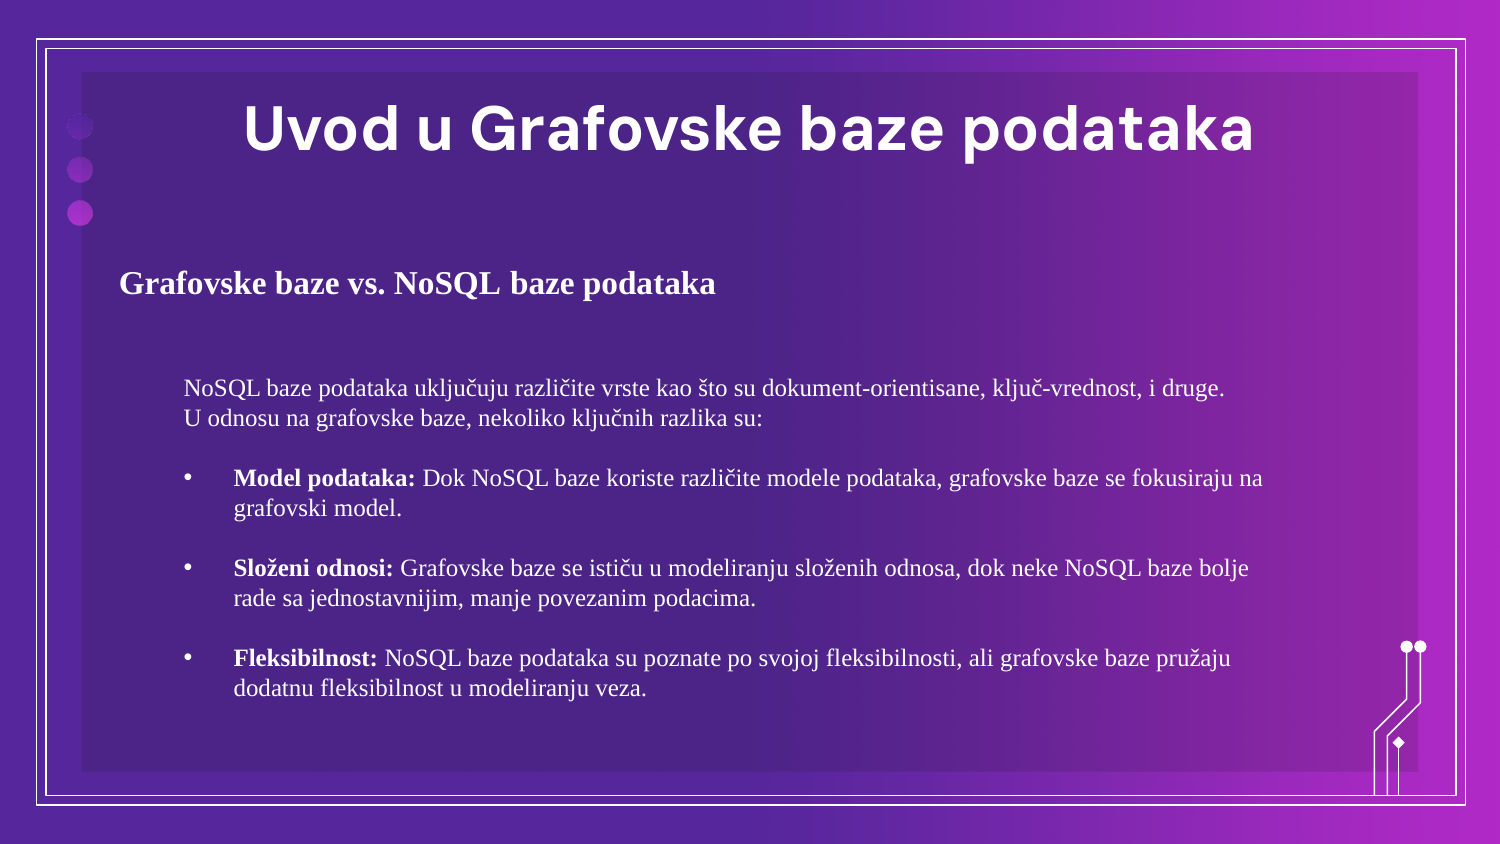

# Uvod u Grafovske baze podataka
Grafovske baze vs. NoSQL baze podataka
NoSQL baze podataka uključuju različite vrste kao što su dokument-orientisane, ključ-vrednost, i druge.
U odnosu na grafovske baze, nekoliko ključnih razlika su:

Model podataka: Dok NoSQL baze koriste različite modele podataka, grafovske baze se fokusiraju na grafovski model.

Složeni odnosi: Grafovske baze se ističu u modeliranju složenih odnosa, dok neke NoSQL baze bolje rade sa jednostavnijim, manje povezanim podacima.

Fleksibilnost: NoSQL baze podataka su poznate po svojoj fleksibilnosti, ali grafovske baze pružaju dodatnu fleksibilnost u modeliranju veza.